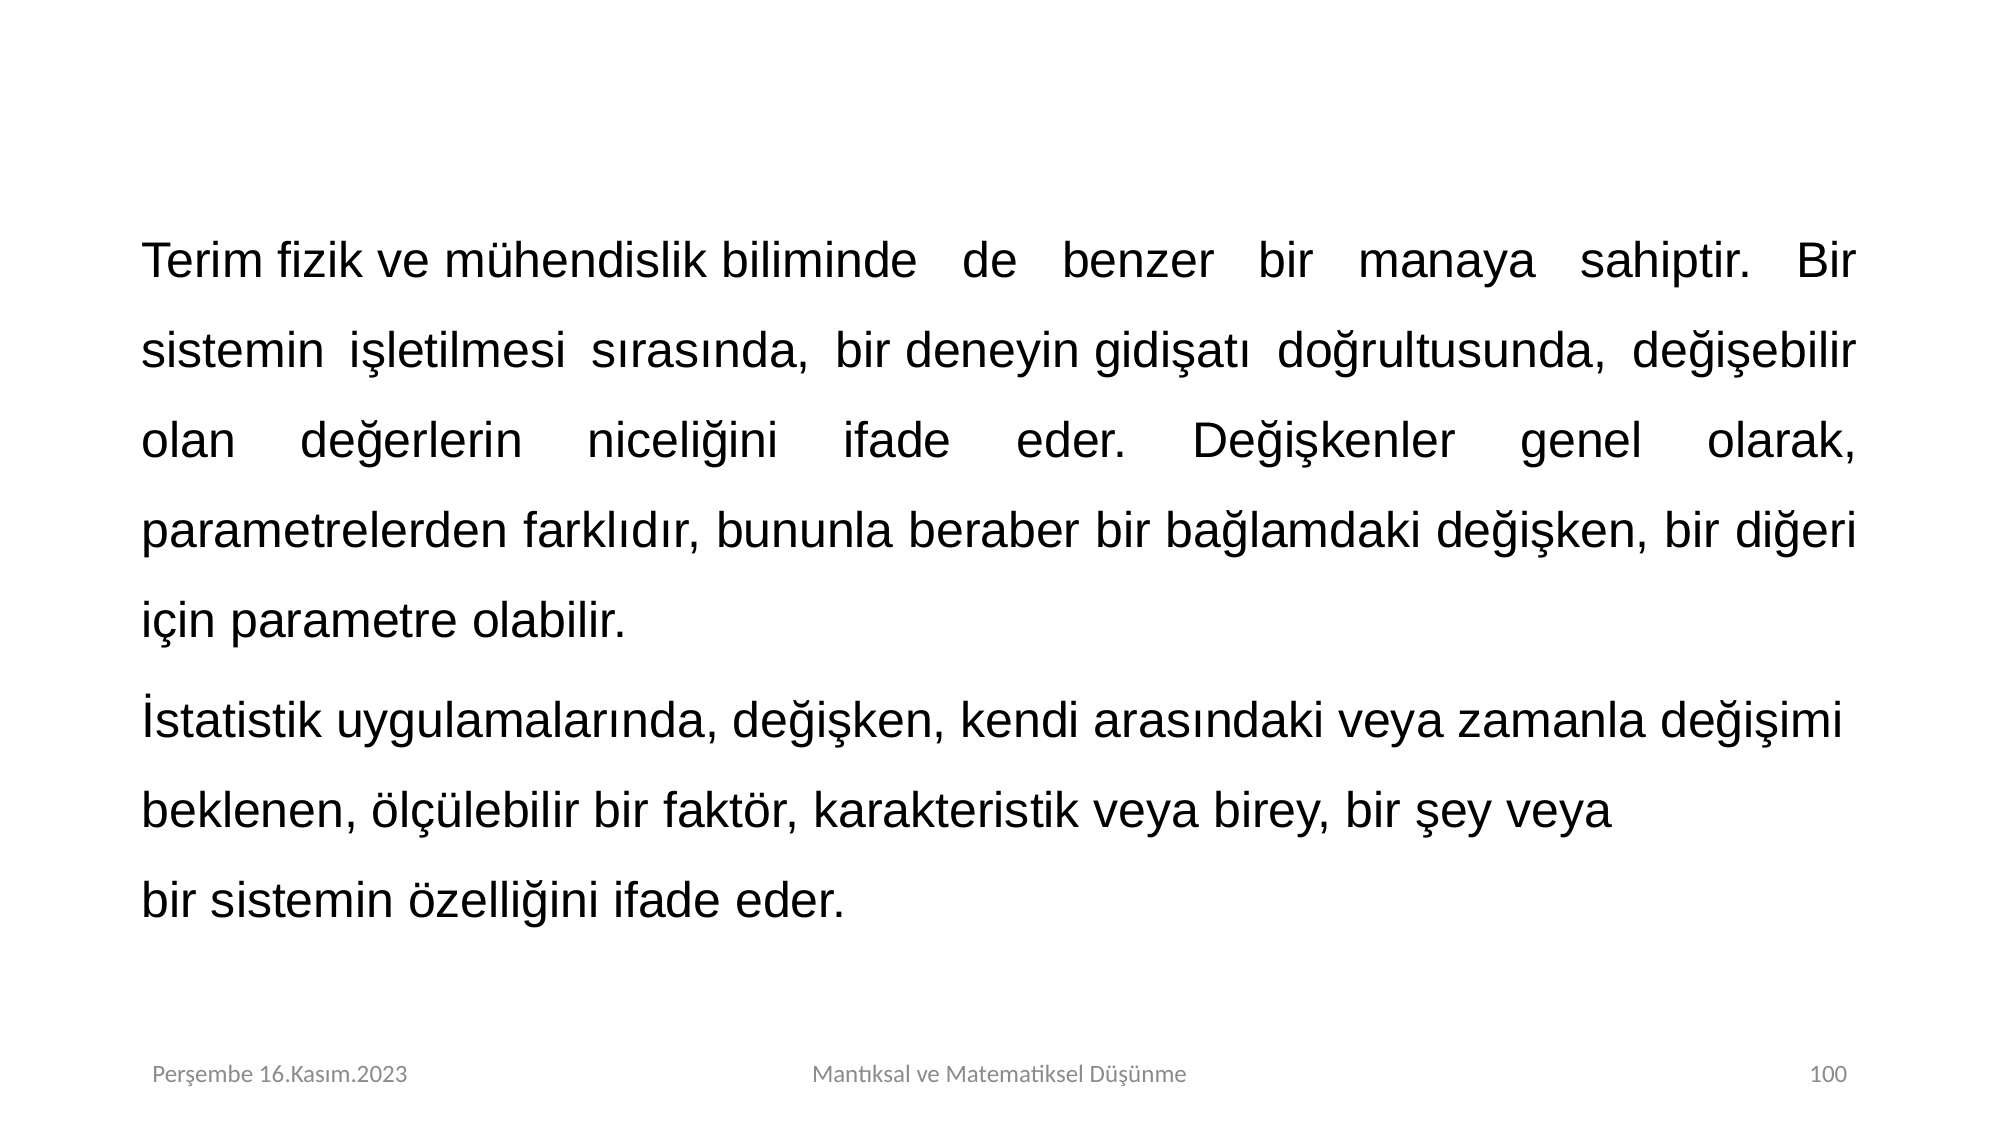

Terim fizik ve mühendislik biliminde de benzer bir manaya sahiptir. Bir sistemin işletilmesi sırasında, bir deneyin gidişatı doğrultusunda, değişebilir olan değerlerin niceliğini ifade eder. Değişkenler genel olarak, parametrelerden farklıdır, bununla beraber bir bağlamdaki değişken, bir diğeri için parametre olabilir.
İstatistik uygulamalarında, değişken, kendi arasındaki veya zamanla değişimi beklenen, ölçülebilir bir faktör, karakteristik veya birey, bir şey veya bir sistemin özelliğini ifade eder.
# Perşembe 16.Kasım.2023
Mantıksal ve Matematiksel Düşünme
100